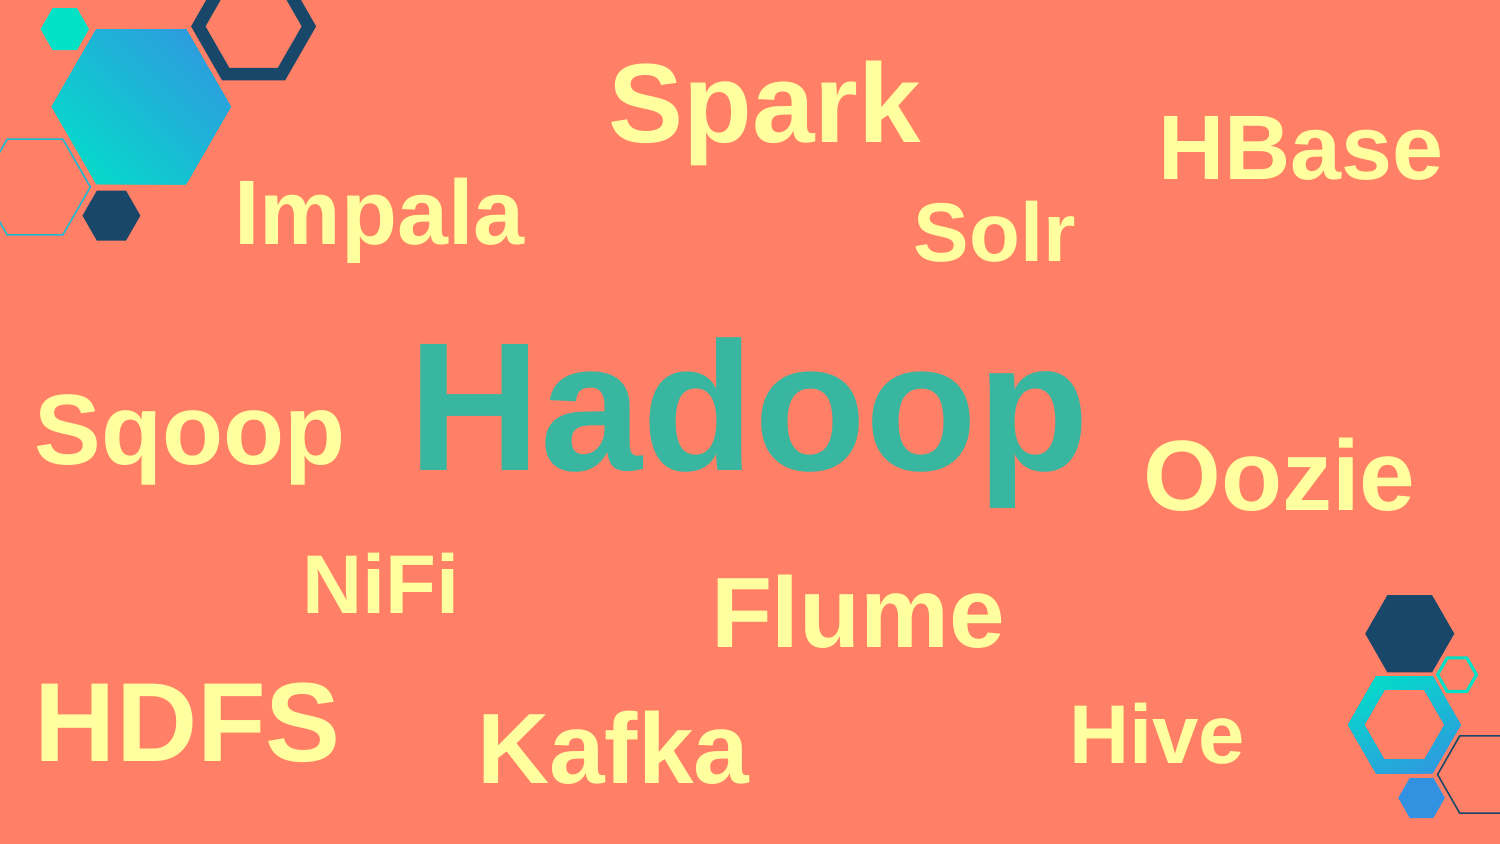

Spark
HBase
Impala
Solr
Hadoop
Sqoop
Oozie
Flume
NiFi
HDFS
Kafka
Hive